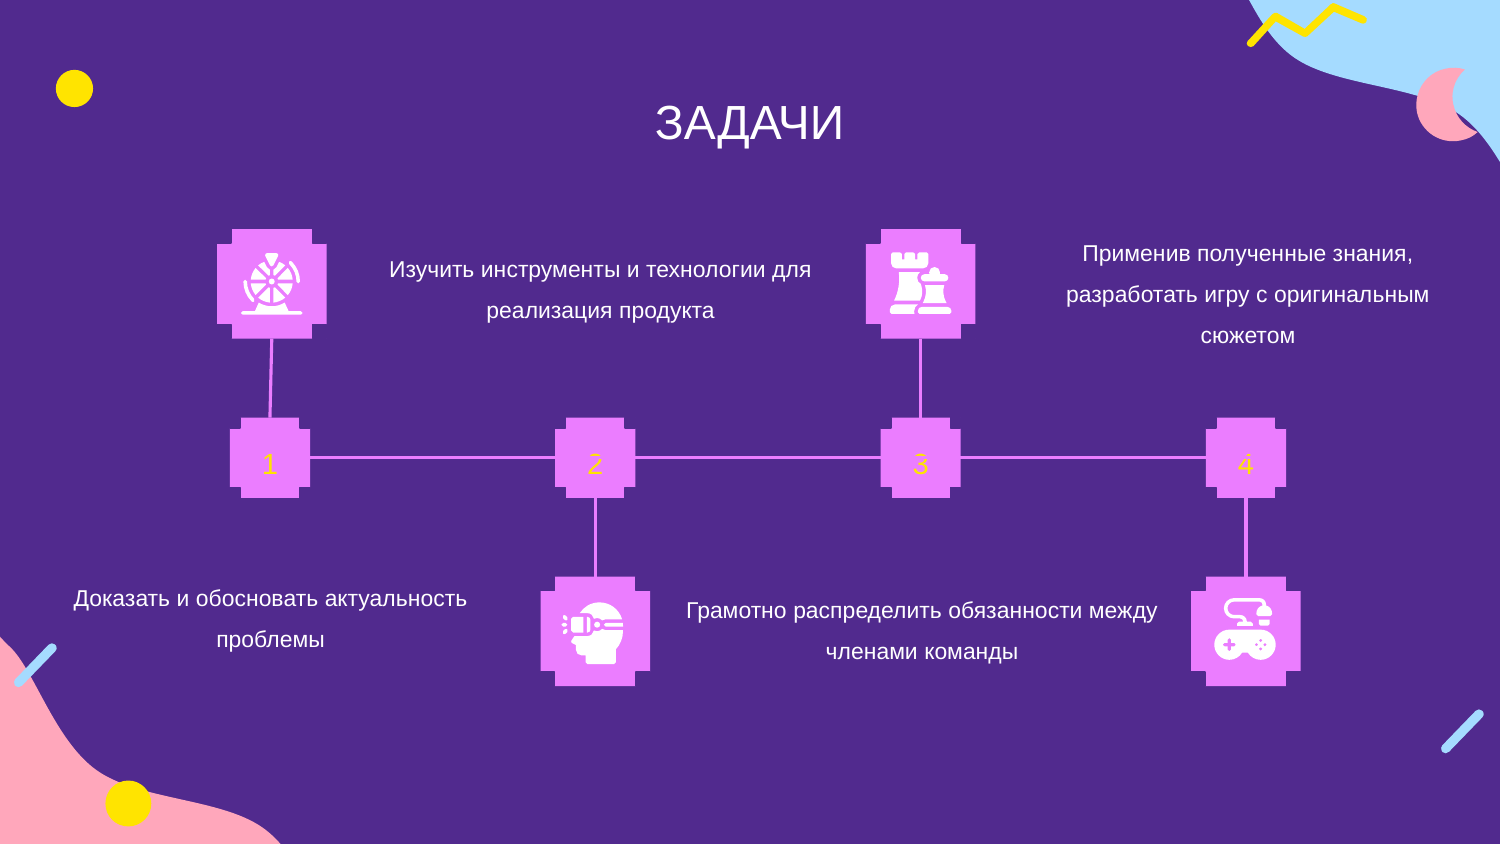

# ЗАДАЧИ
Изучить инструменты и технологии для реализация продукта
Применив полученные знания, разработать игру с оригинальным сюжетом

1
2
3
4
Доказать и обосновать актуальность проблемы
Грамотно распределить обязанности между членами команды